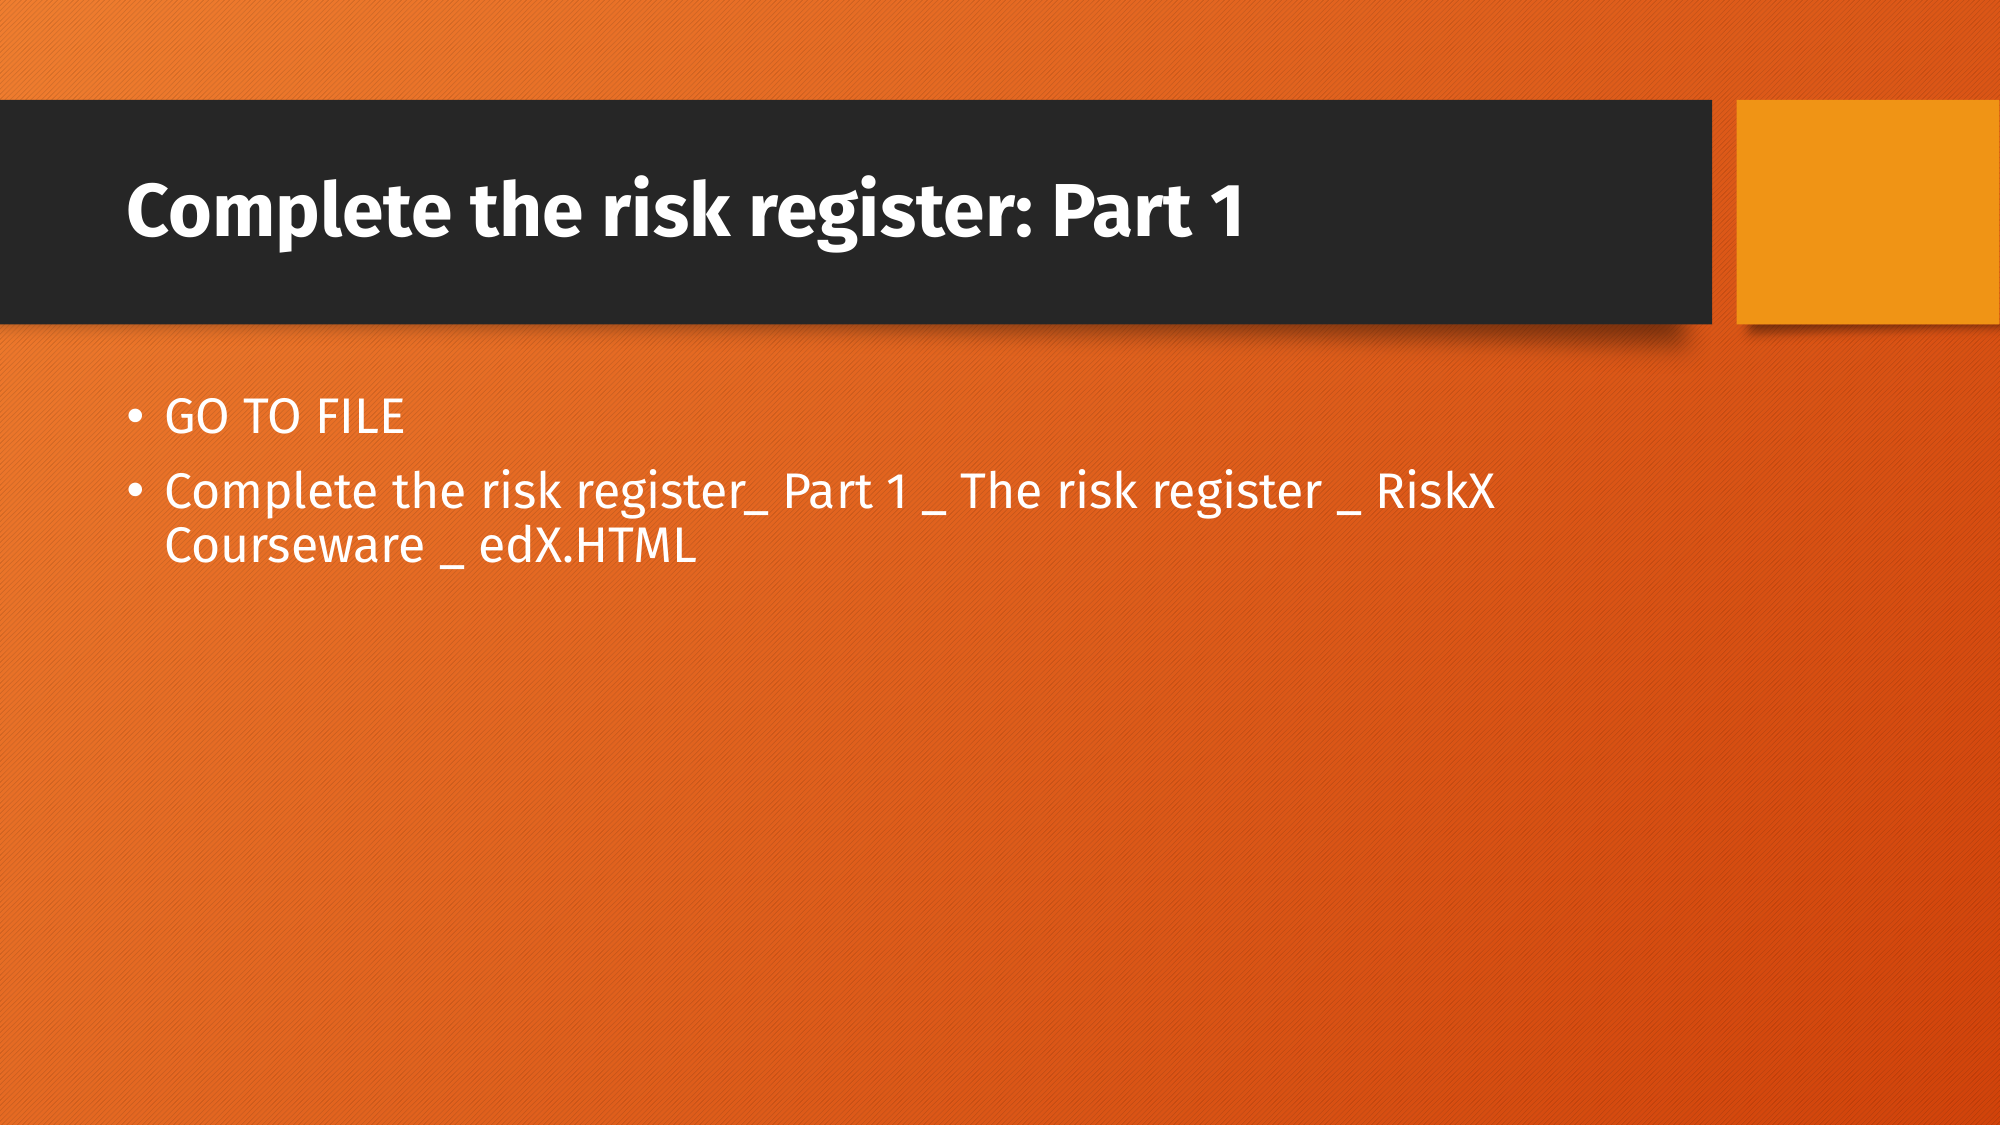

# Complete the risk register: Part 1
GO TO FILE
Complete the risk register_ Part 1 _ The risk register _ RiskX Courseware _ edX.HTML